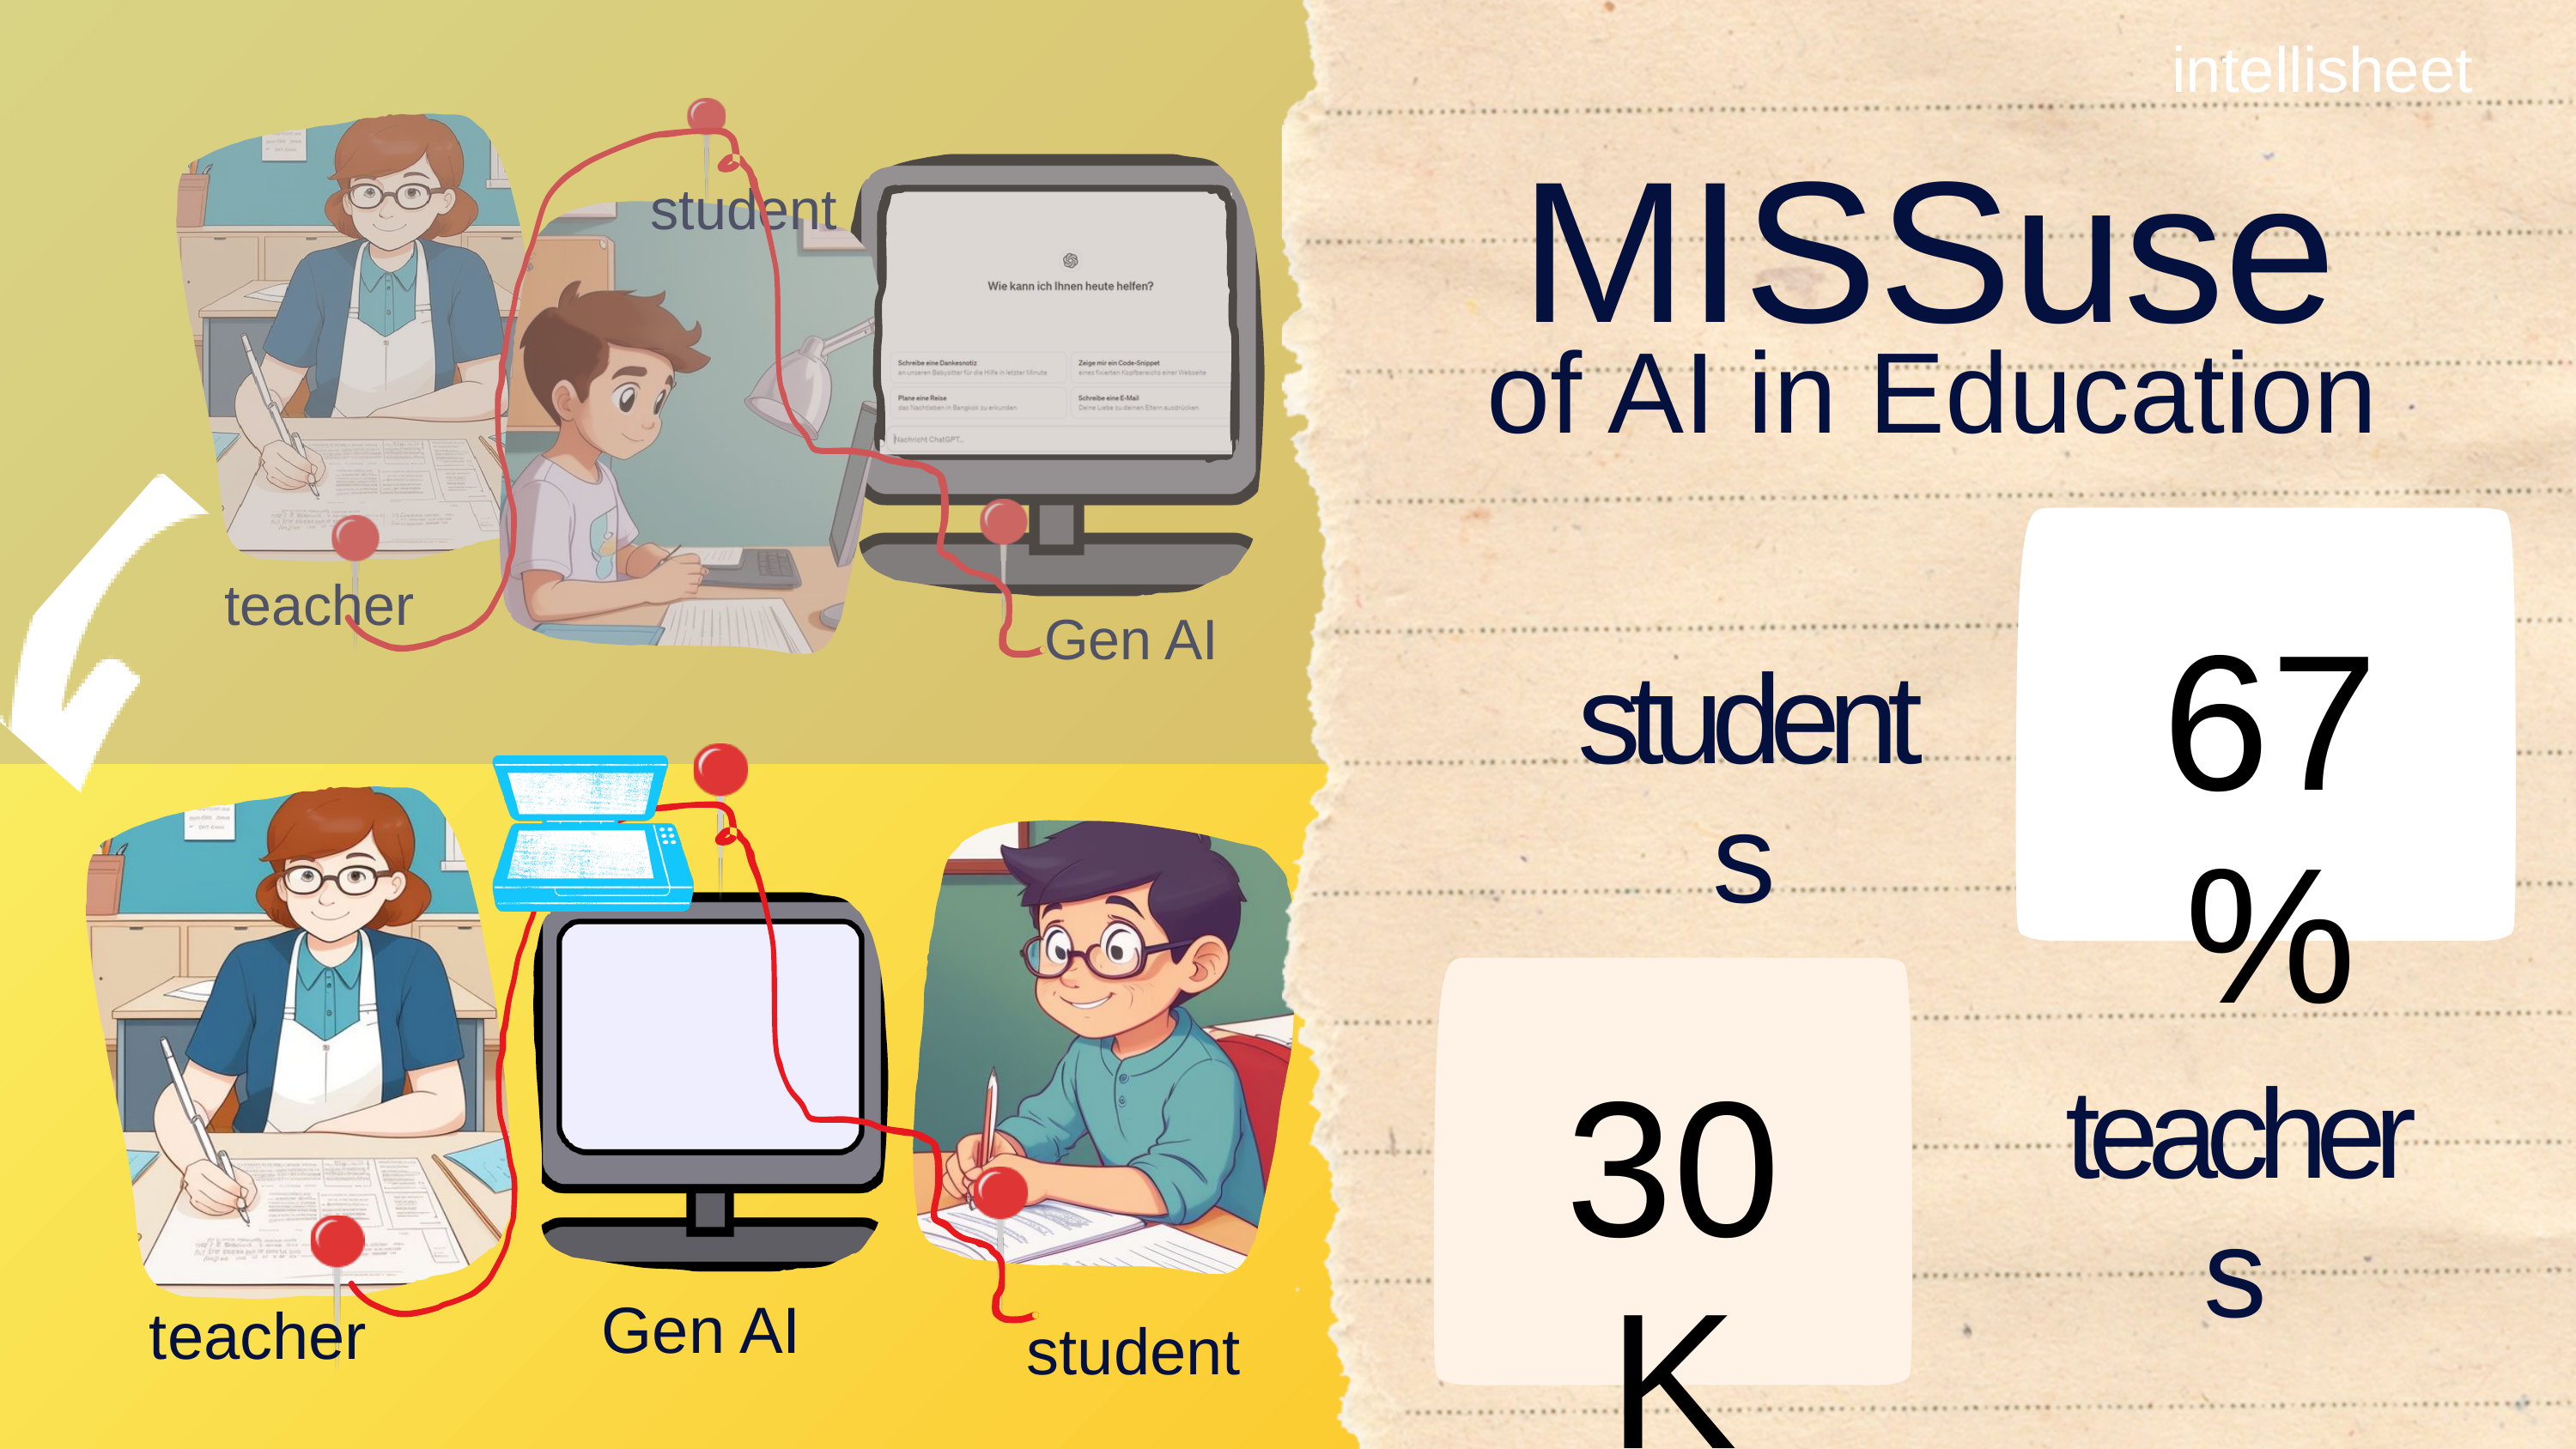

intellisheet
MISSuse

student

of AI in Education

teacher
Gen AI
67%
students

30K
teachers

Gen AI
teacher
student